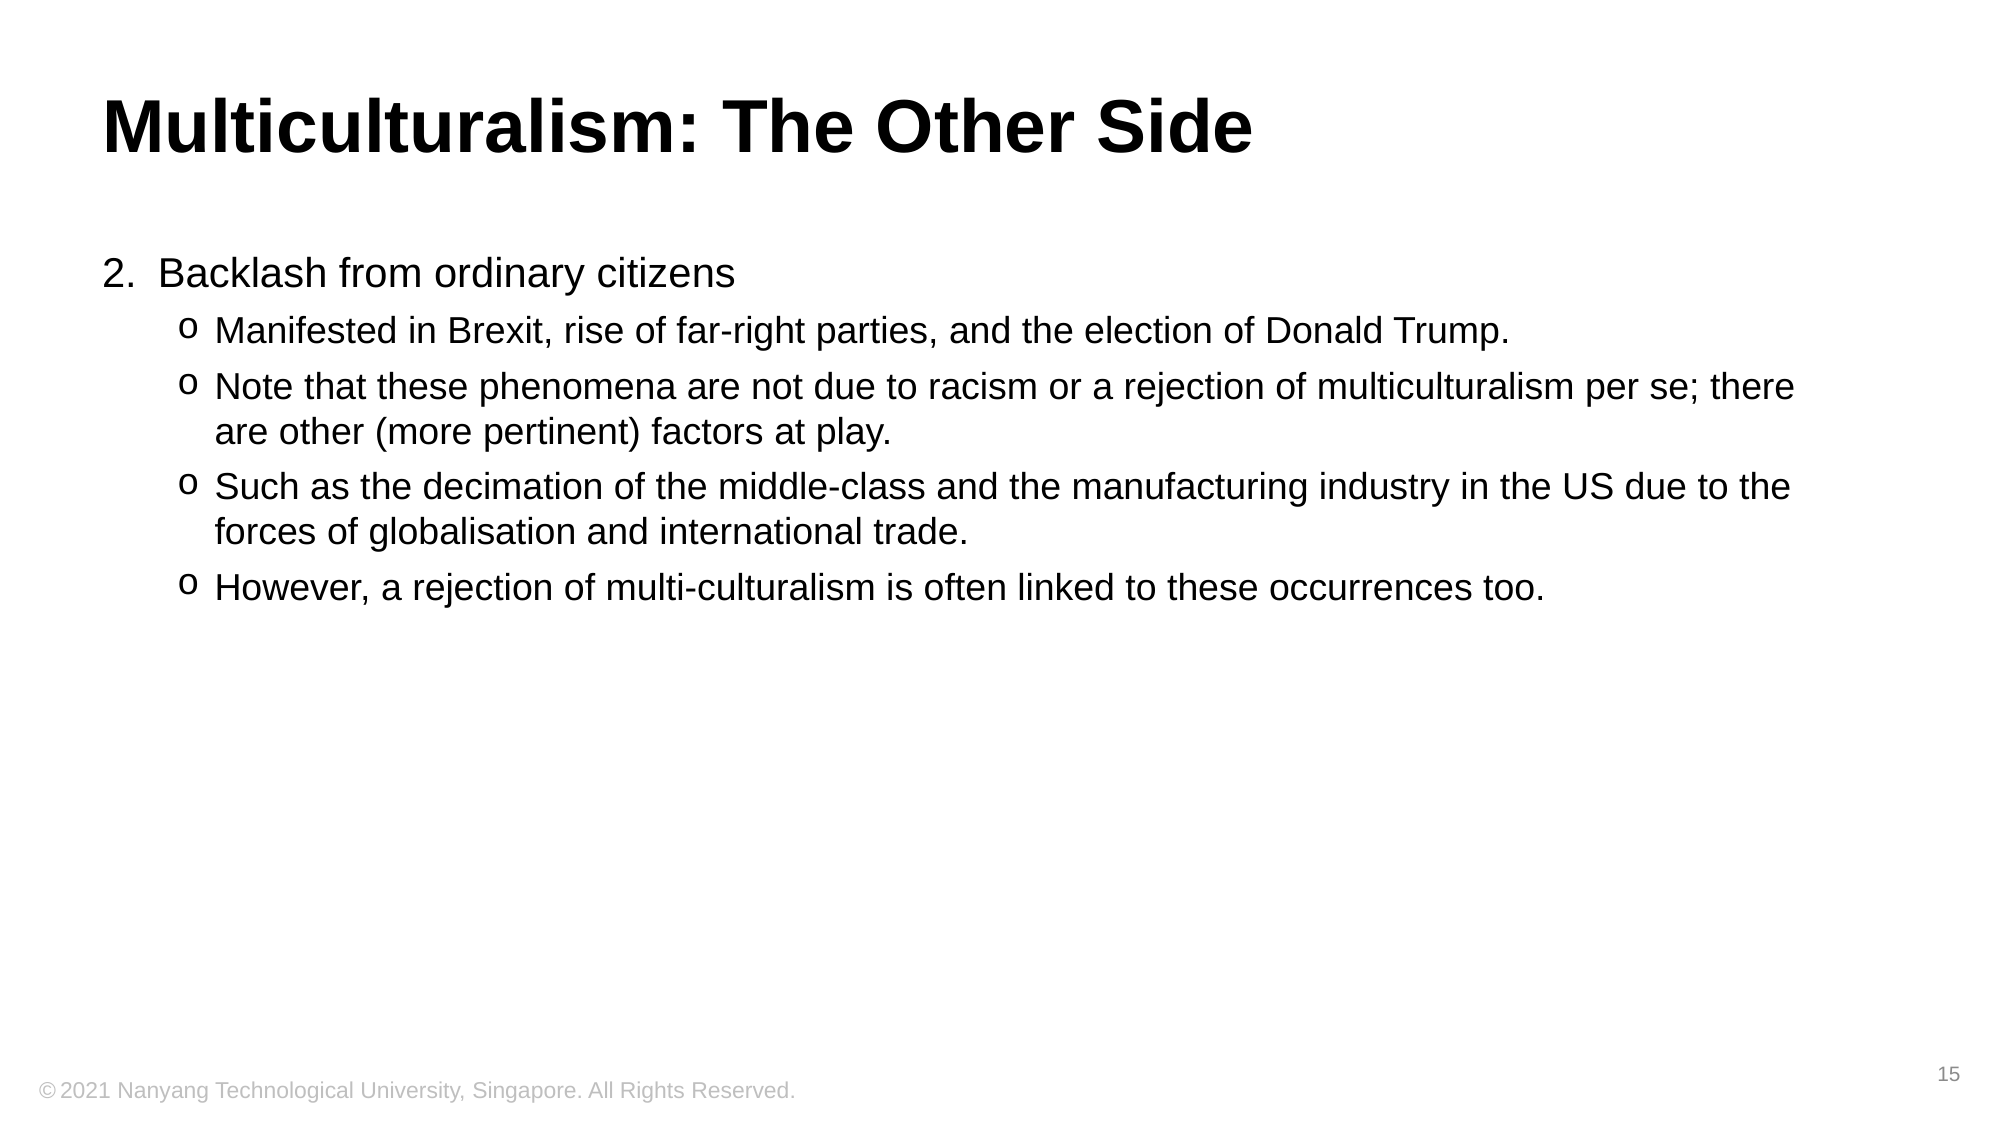

# Multiculturalism: The Other Side
Backlash from ordinary citizens
Manifested in Brexit, rise of far-right parties, and the election of Donald Trump.
Note that these phenomena are not due to racism or a rejection of multiculturalism per se; there are other (more pertinent) factors at play.
Such as the decimation of the middle-class and the manufacturing industry in the US due to the forces of globalisation and international trade.
However, a rejection of multi-culturalism is often linked to these occurrences too.
15